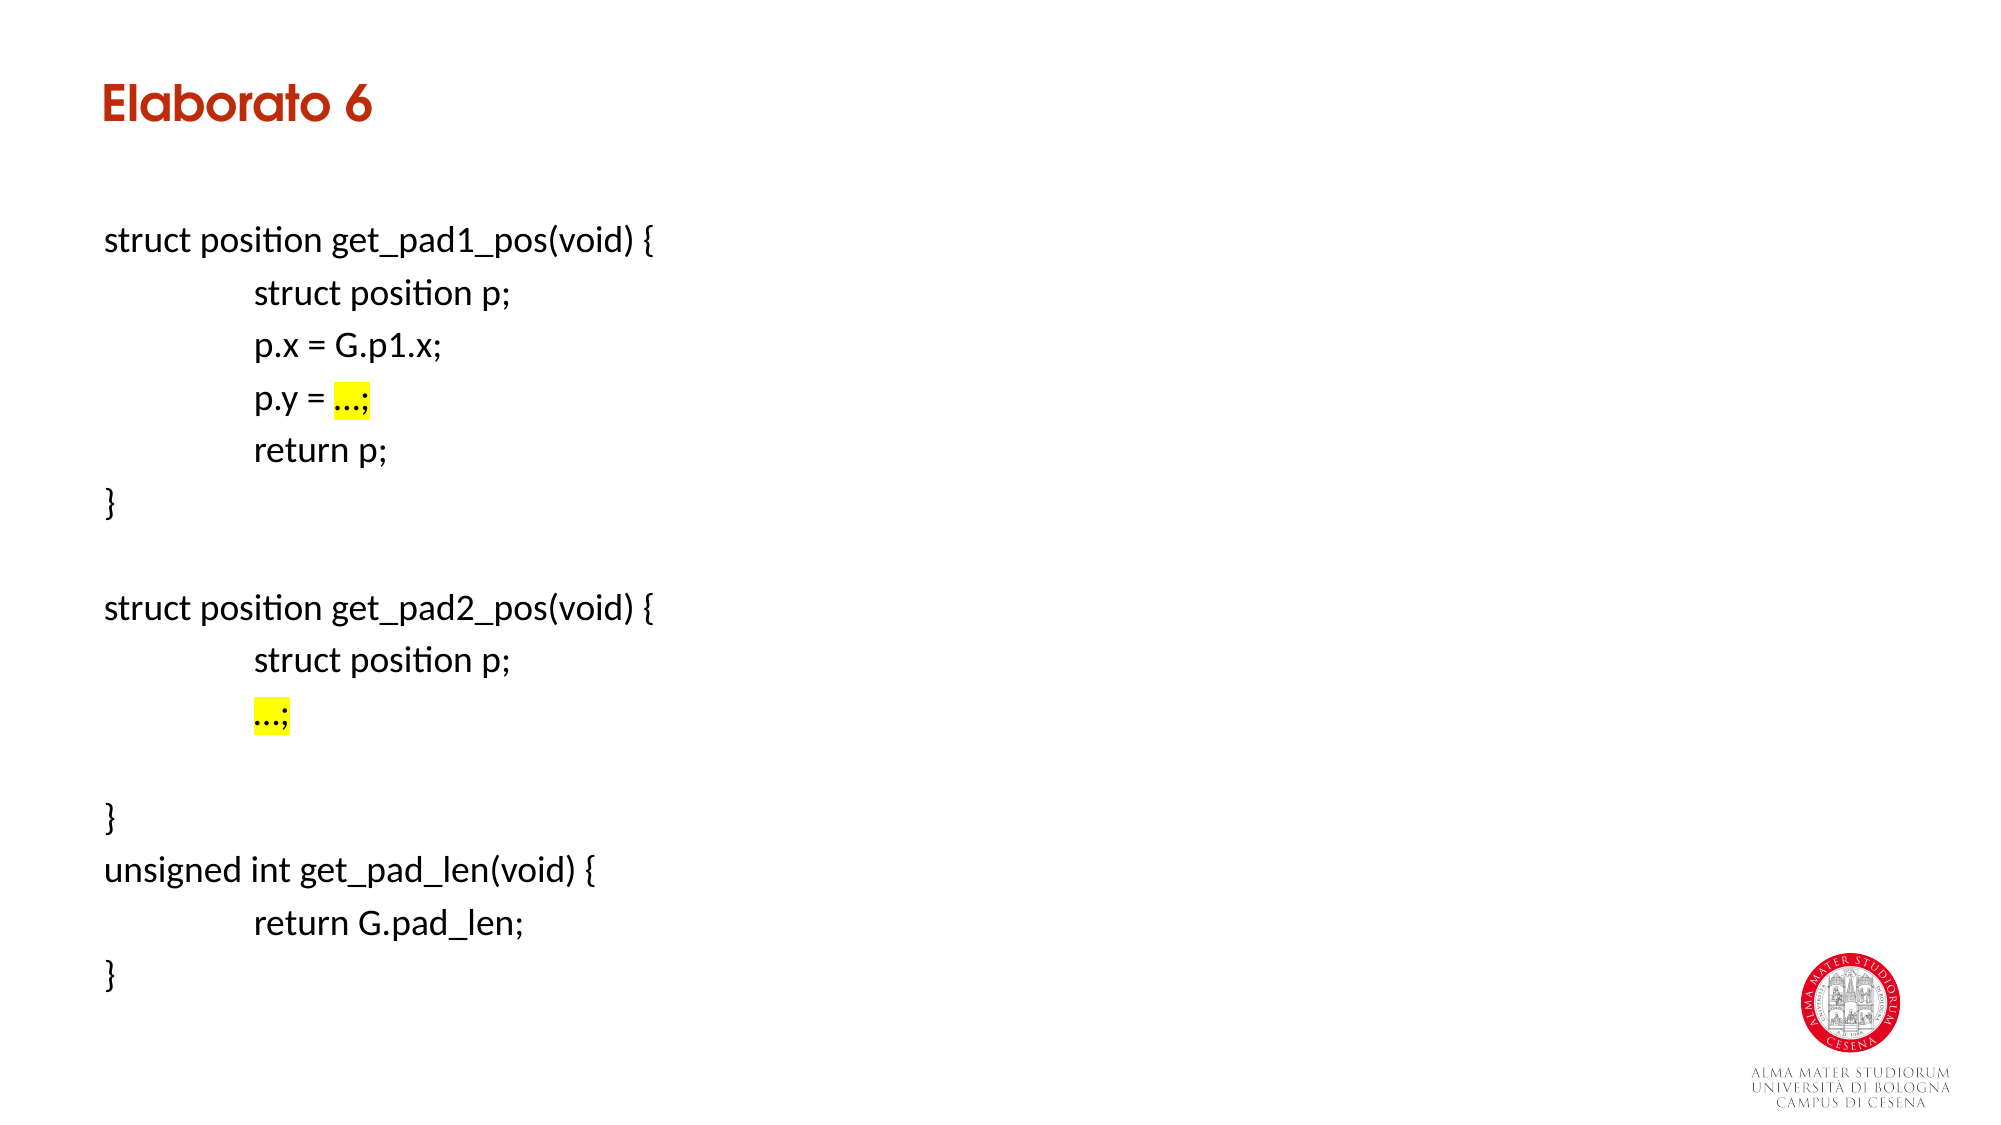

Elaborato 6

struct position get_pad1_pos(void) {
	struct position p;
	p.x = G.p1.x;
	p.y = …;
	return p;
}

struct position get_pad2_pos(void) {
	struct position p;
	…;

}
unsigned int get_pad_len(void) {
	return G.pad_len;
}